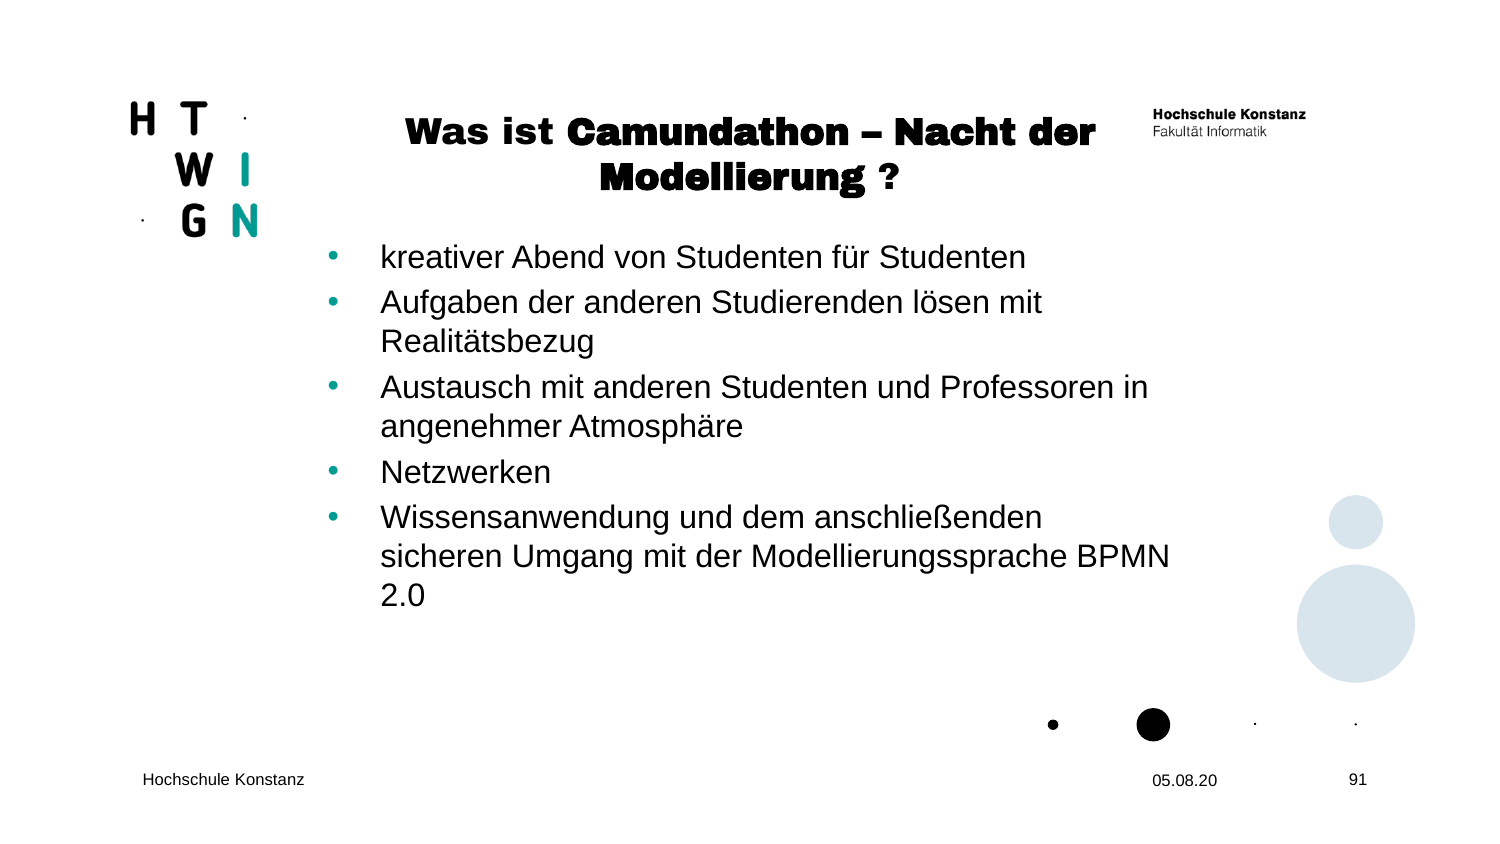

Was ist Camundathon – Nacht der Modellierung ?
kreativer Abend von Studenten für Studenten
Aufgaben der anderen Studierenden lösen mit Realitätsbezug
Austausch mit anderen Studenten und Professoren in angenehmer Atmosphäre
Netzwerken
Wissensanwendung und dem anschließenden sicheren Umgang mit der Modellierungssprache BPMN 2.0